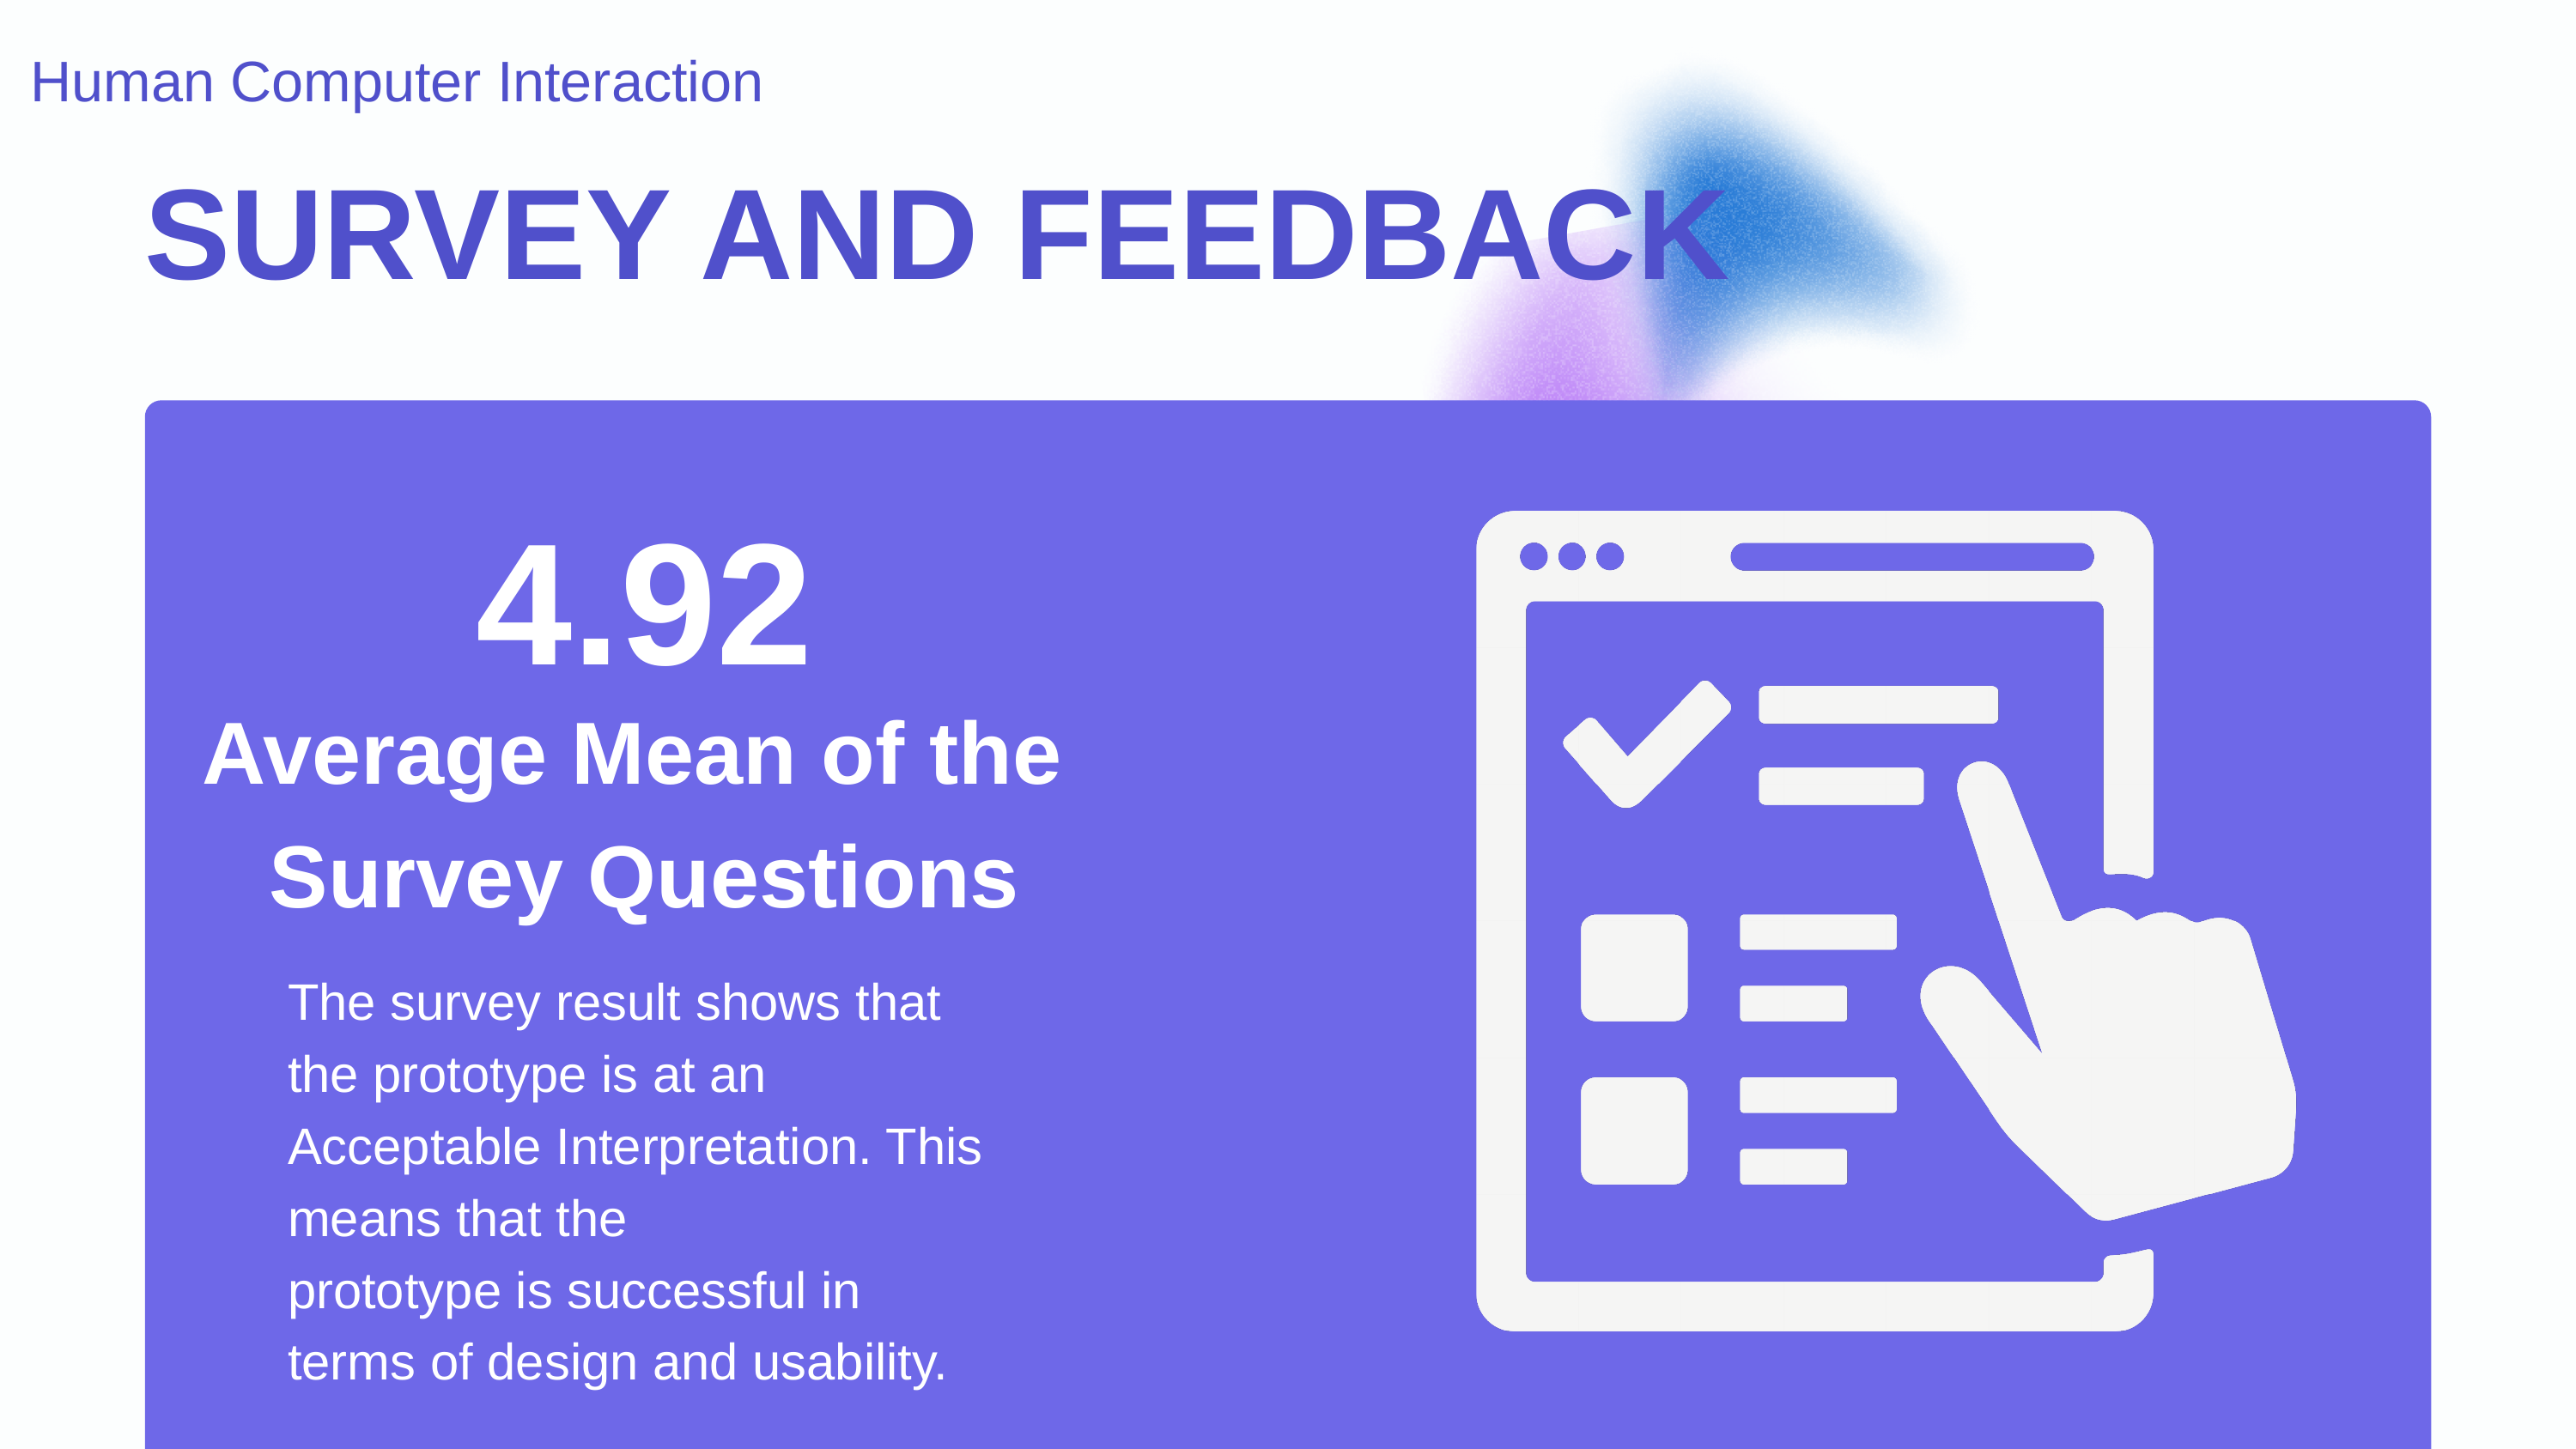

Human Computer Interaction

SURVEY AND FEEDBACK

4.92

Average Mean of the
Survey Questions
The survey result shows that the prototype is at an
Acceptable Interpretation. This means that the
prototype is successful in terms of design and usability.